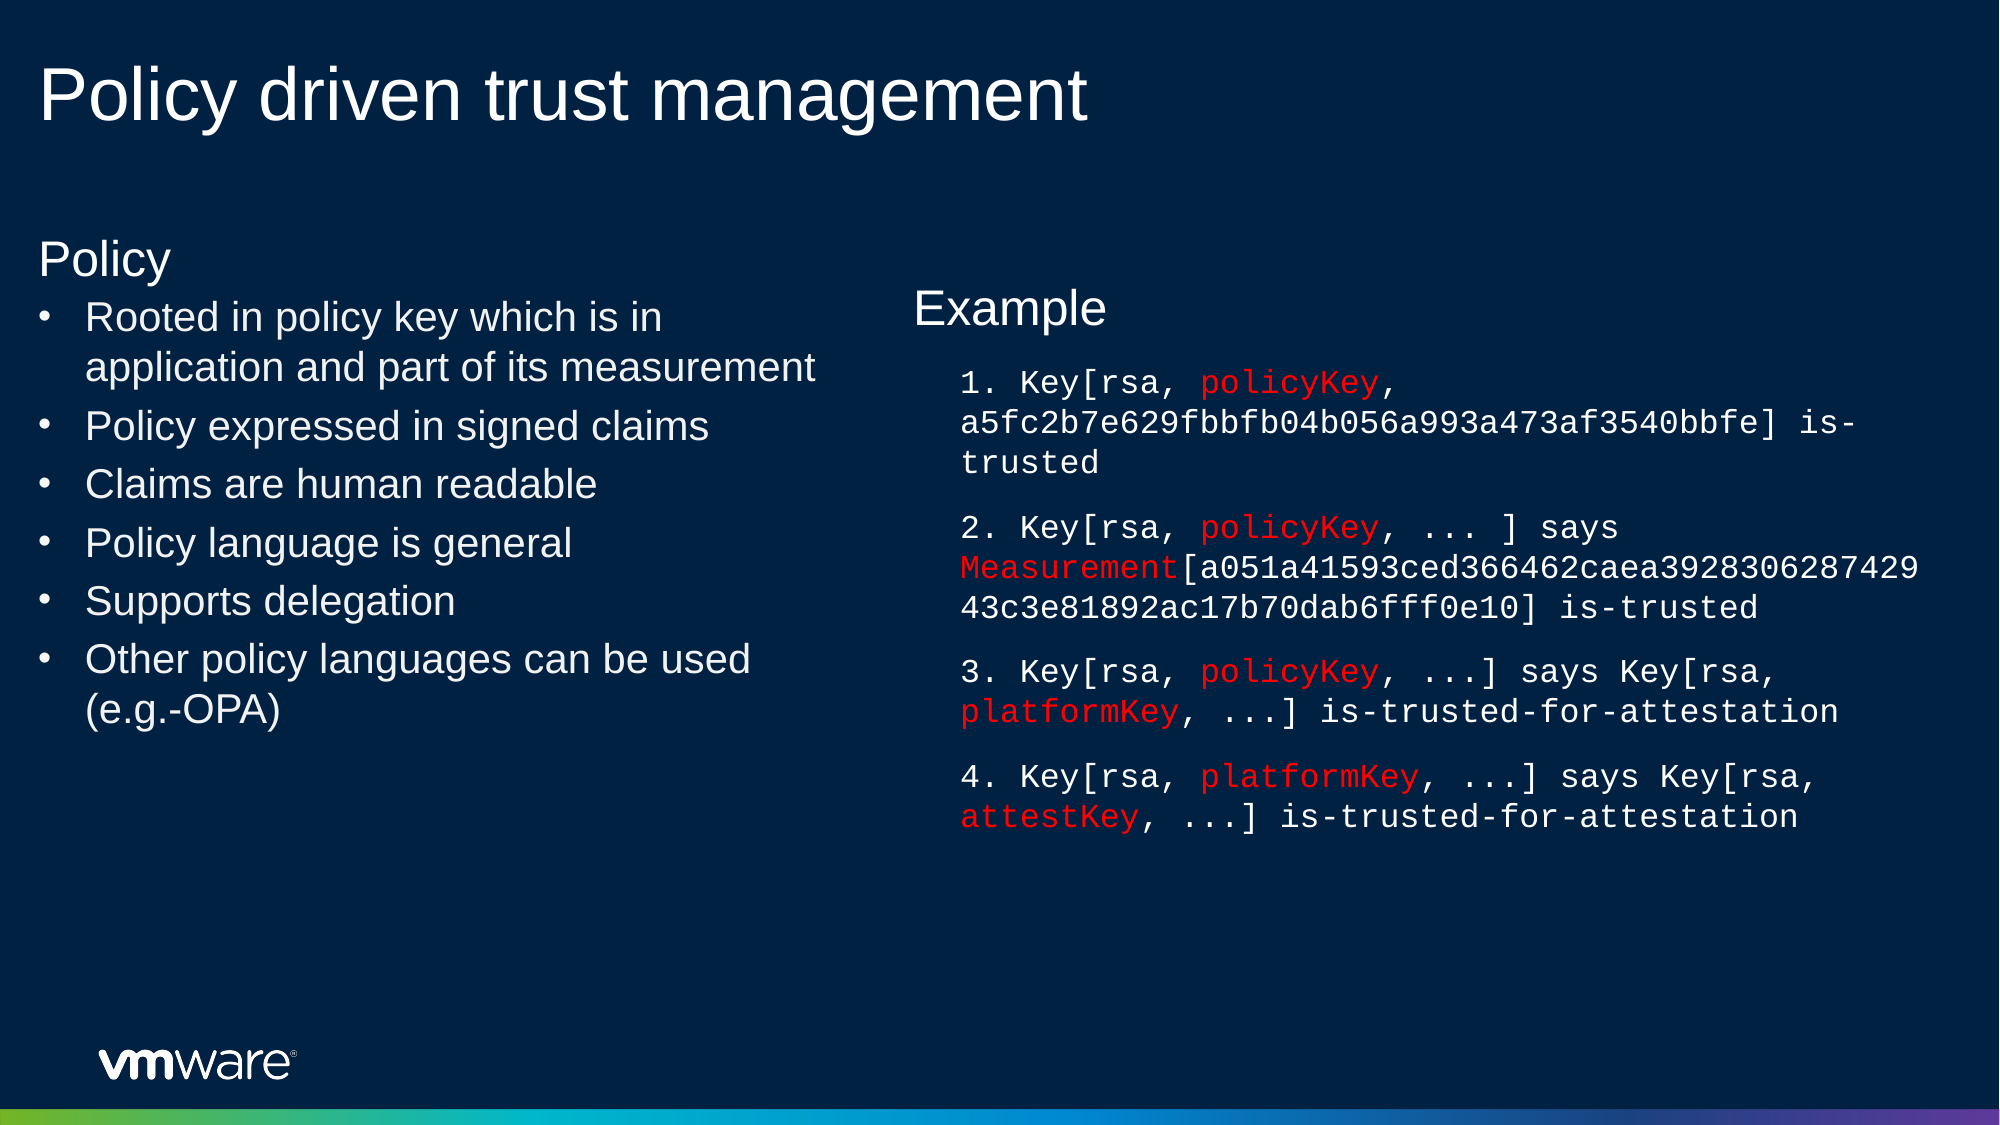

# Policy driven trust management
Policy
Rooted in policy key which is in application and part of its measurement
Policy expressed in signed claims
Claims are human readable
Policy language is general
Supports delegation
Other policy languages can be used (e.g.-OPA)

Example
1. Key[rsa, policyKey, a5fc2b7e629fbbfb04b056a993a473af3540bbfe] is-trusted
2. Key[rsa, policyKey, ... ] says Measurement[a051a41593ced366462caea392830628742943c3e81892ac17b70dab6fff0e10] is-trusted
3. Key[rsa, policyKey, ...] says Key[rsa, platformKey, ...] is-trusted-for-attestation
4. Key[rsa, platformKey, ...] says Key[rsa, attestKey, ...] is-trusted-for-attestation